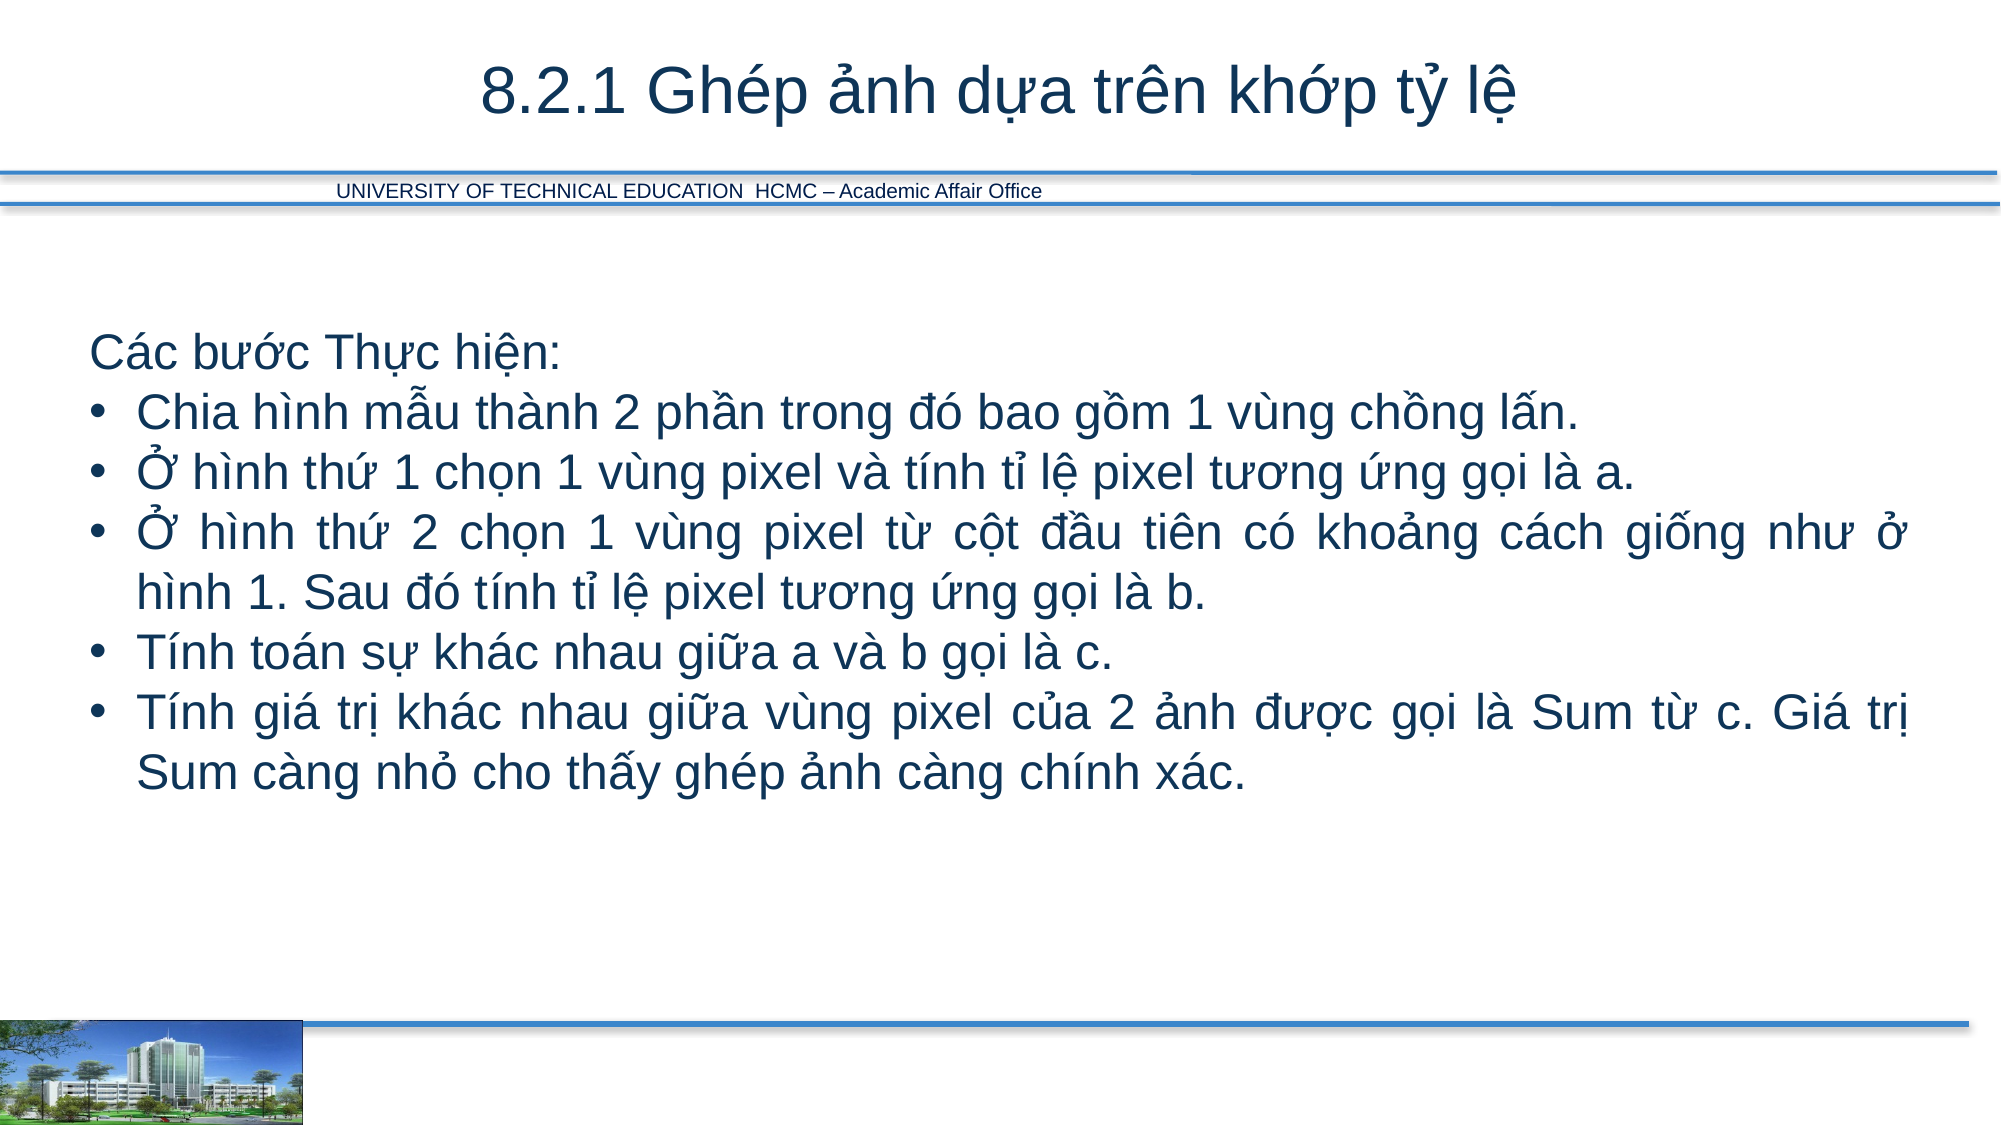

8.2.1 Ghép ảnh dựa trên khớp tỷ lệ
Các bước Thực hiện:
Chia hình mẫu thành 2 phần trong đó bao gồm 1 vùng chồng lấn.
Ở hình thứ 1 chọn 1 vùng pixel và tính tỉ lệ pixel tương ứng gọi là a.
Ở hình thứ 2 chọn 1 vùng pixel từ cột đầu tiên có khoảng cách giống như ở hình 1. Sau đó tính tỉ lệ pixel tương ứng gọi là b.
Tính toán sự khác nhau giữa a và b gọi là c.
Tính giá trị khác nhau giữa vùng pixel của 2 ảnh được gọi là Sum từ c. Giá trị Sum càng nhỏ cho thấy ghép ảnh càng chính xác.